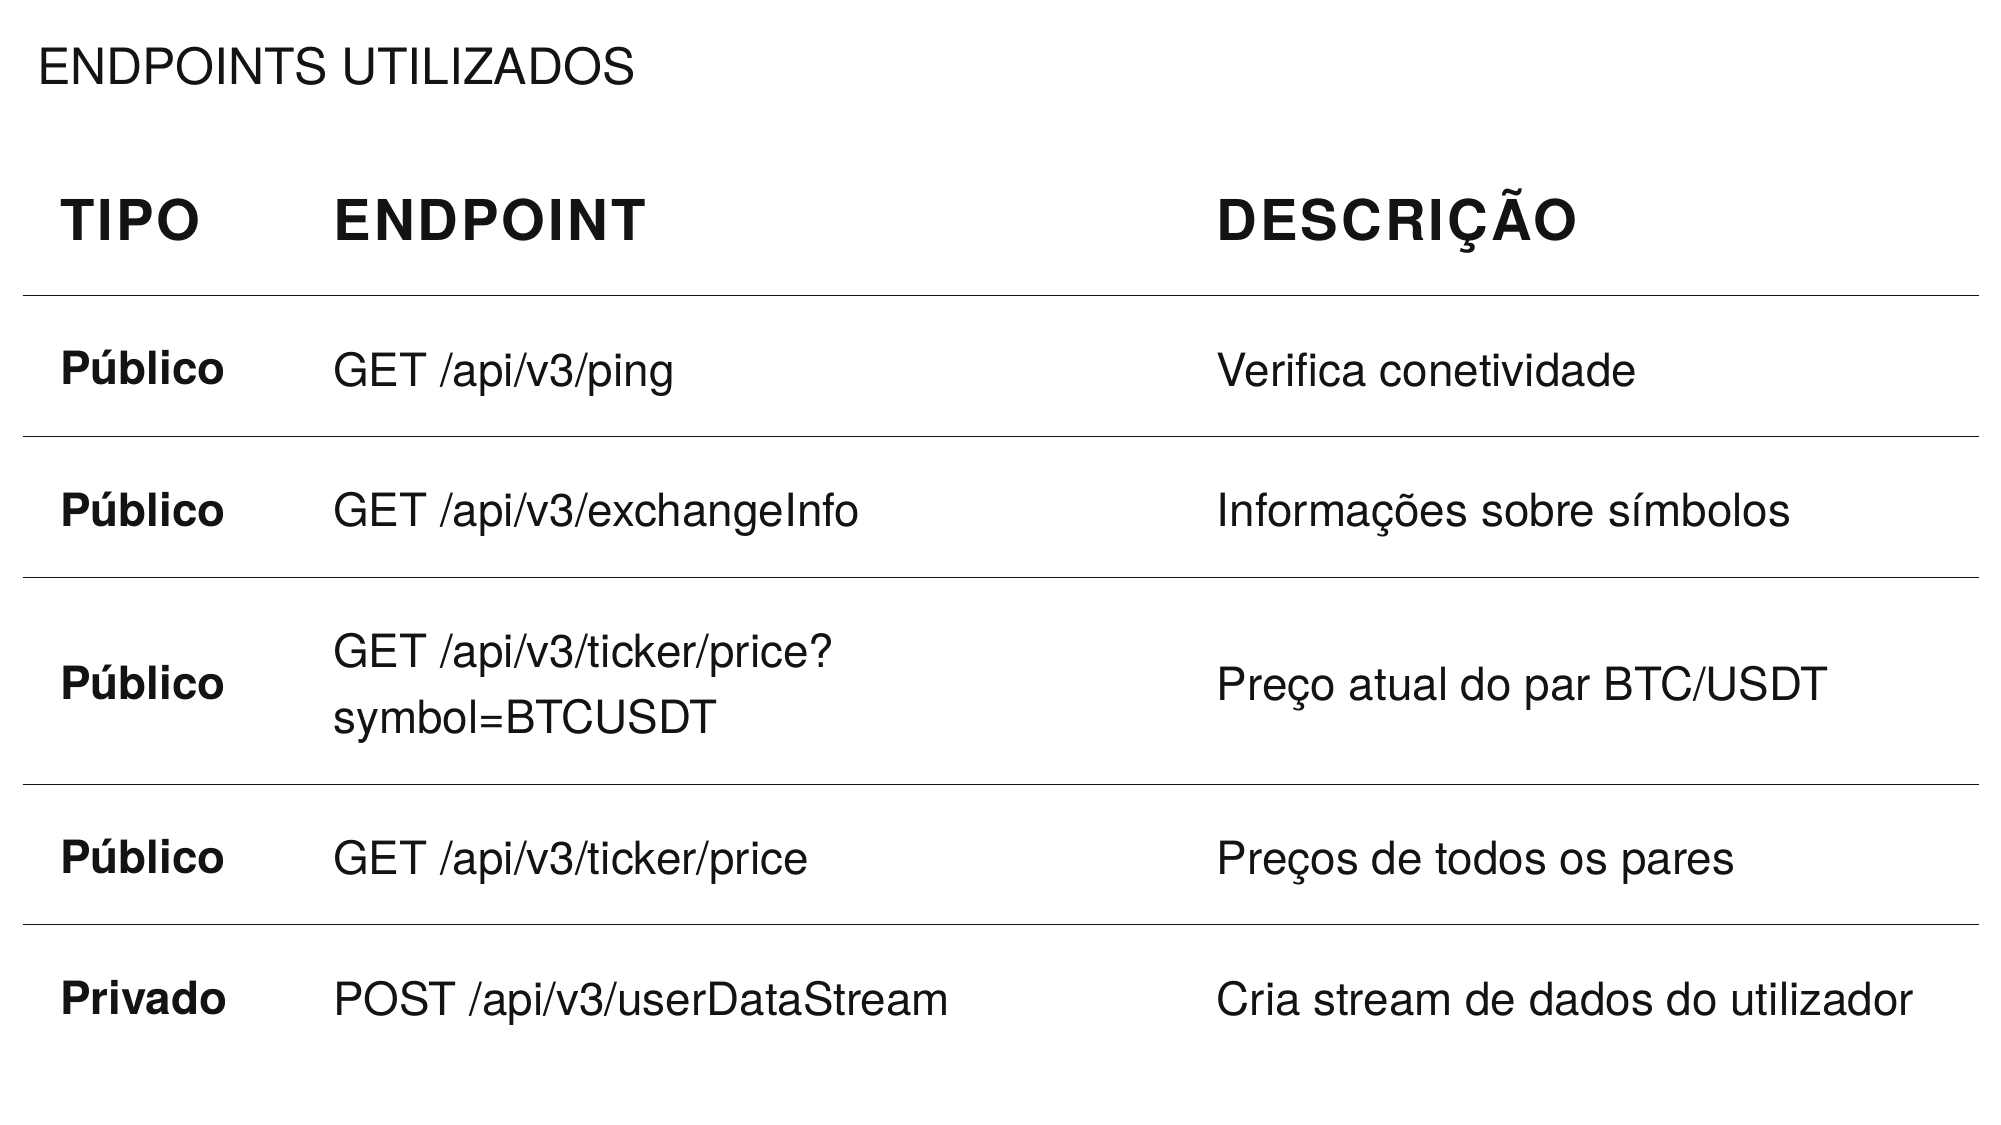

# Endpoints Utilizados
| Tipo | Endpoint | Descrição |
| --- | --- | --- |
| Público | GET /api/v3/ping | Verifica conetividade |
| Público | GET /api/v3/exchangeInfo | Informações sobre símbolos |
| Público | GET /api/v3/ticker/price?symbol=BTCUSDT | Preço atual do par BTC/USDT |
| Público | GET /api/v3/ticker/price | Preços de todos os pares |
| Privado | POST /api/v3/userDataStream | Cria stream de dados do utilizador |